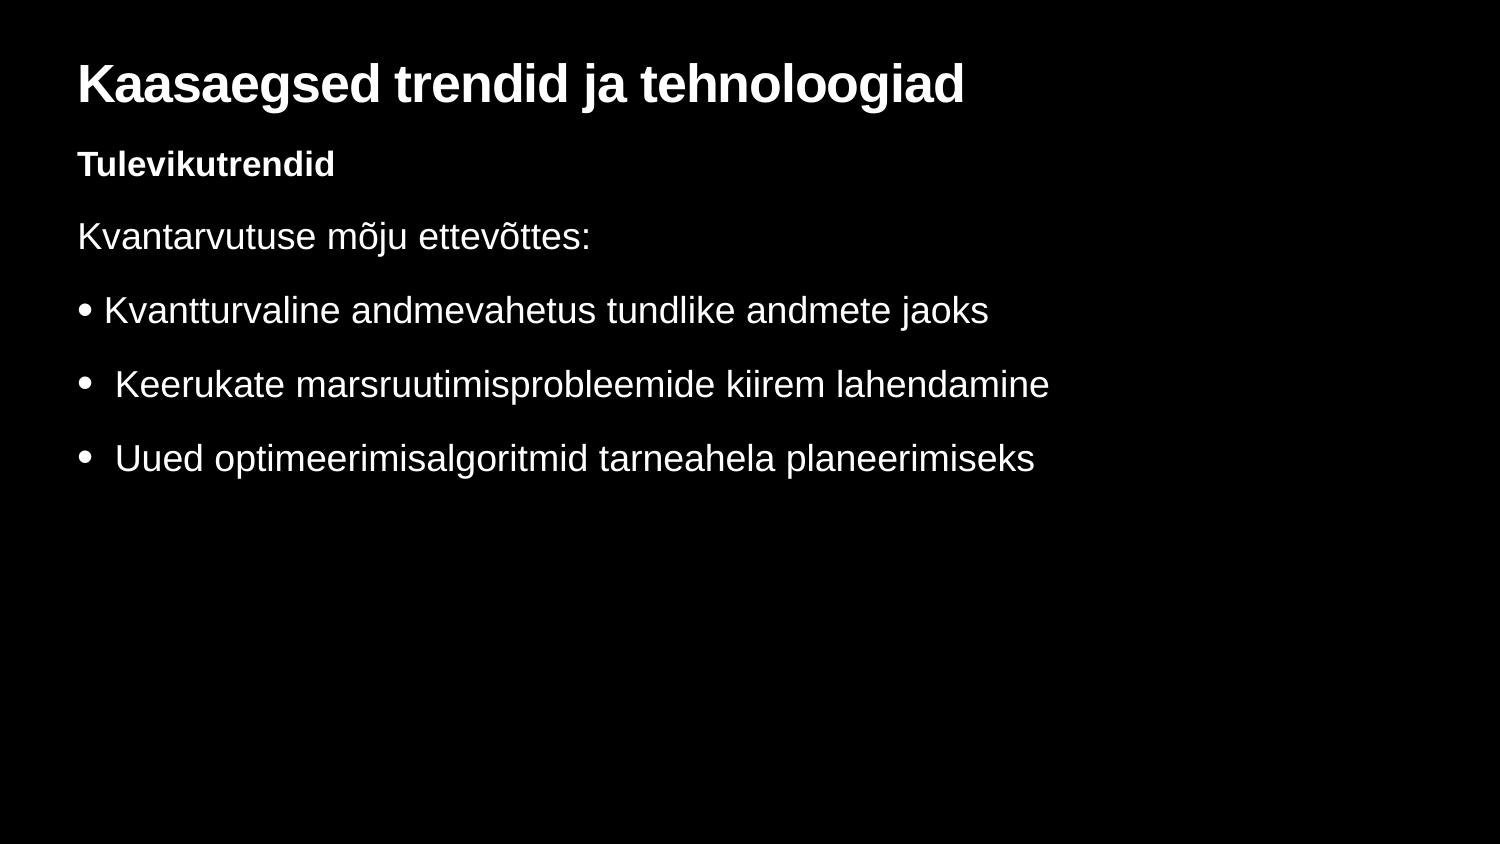

# Kaasaegsed trendid ja tehnoloogiad
Tulevikutrendid
Kvantarvutuse mõju ettevõttes:
 Kvantturvaline andmevahetus tundlike andmete jaoks
Keerukate marsruutimisprobleemide kiirem lahendamine
Uued optimeerimisalgoritmid tarneahela planeerimiseks